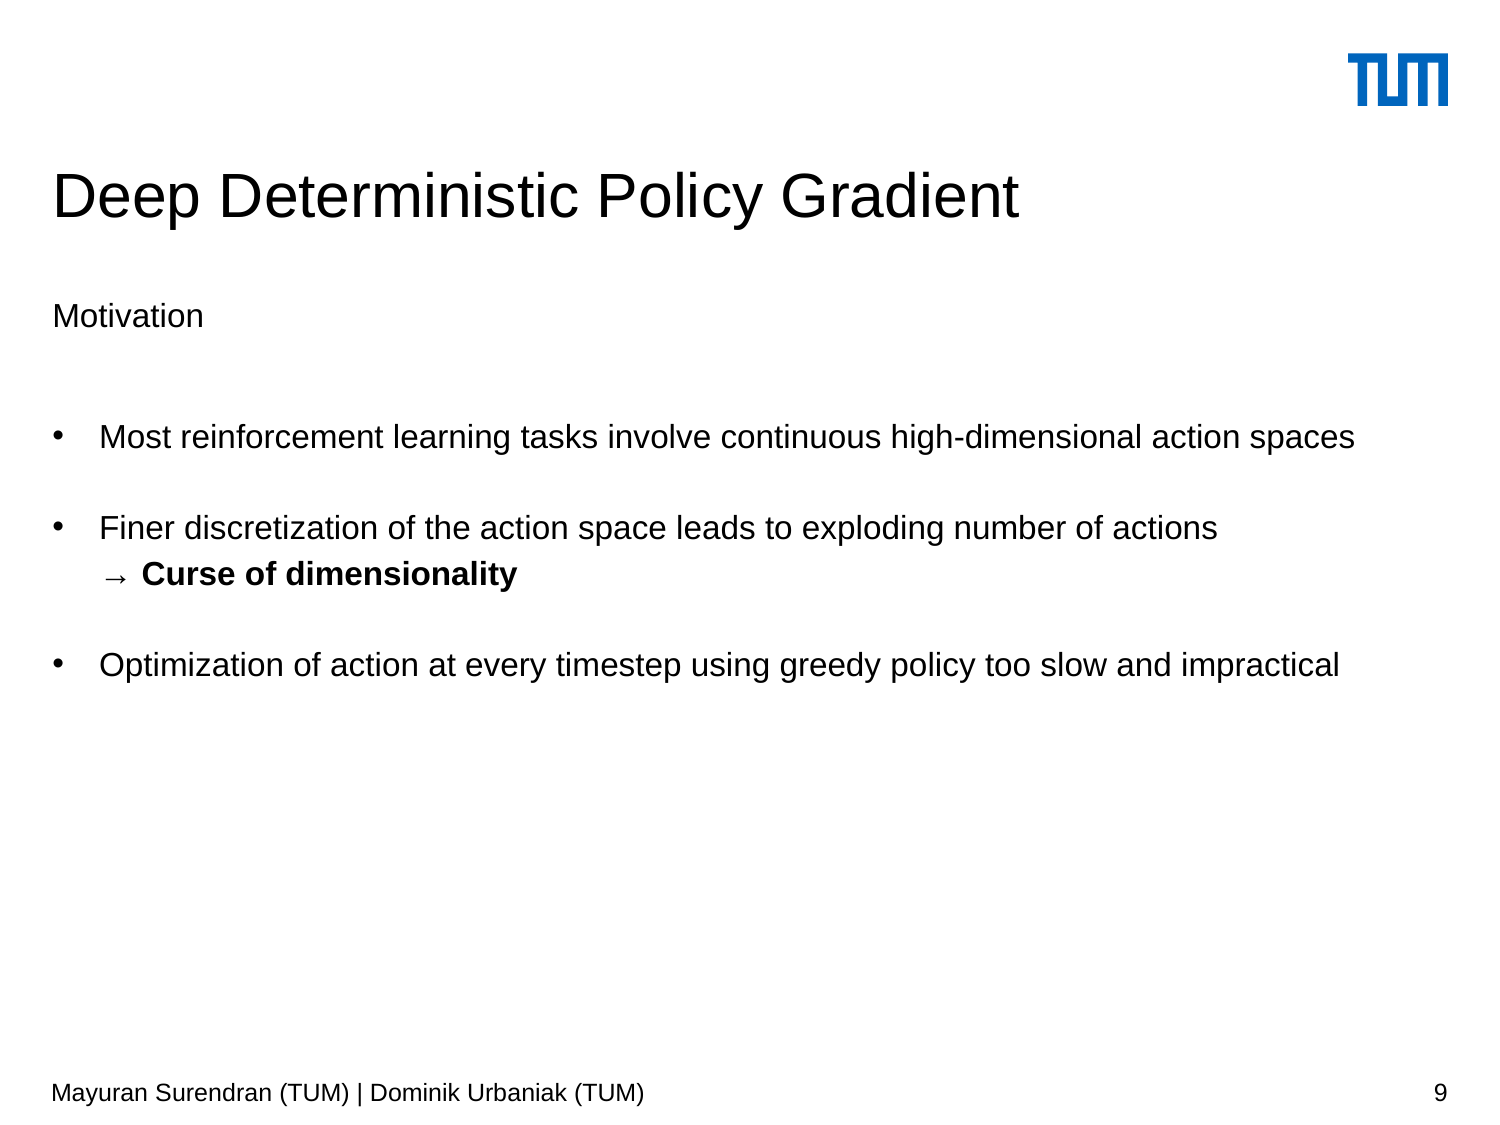

# Deep Deterministic Policy Gradient
Motivation
Most reinforcement learning tasks involve continuous high-dimensional action spaces

Finer discretization of the action space leads to exploding number of actions
→ Curse of dimensionality

Optimization of action at every timestep using greedy policy too slow and impractical

Mayuran Surendran (TUM) | Dominik Urbaniak (TUM)
9